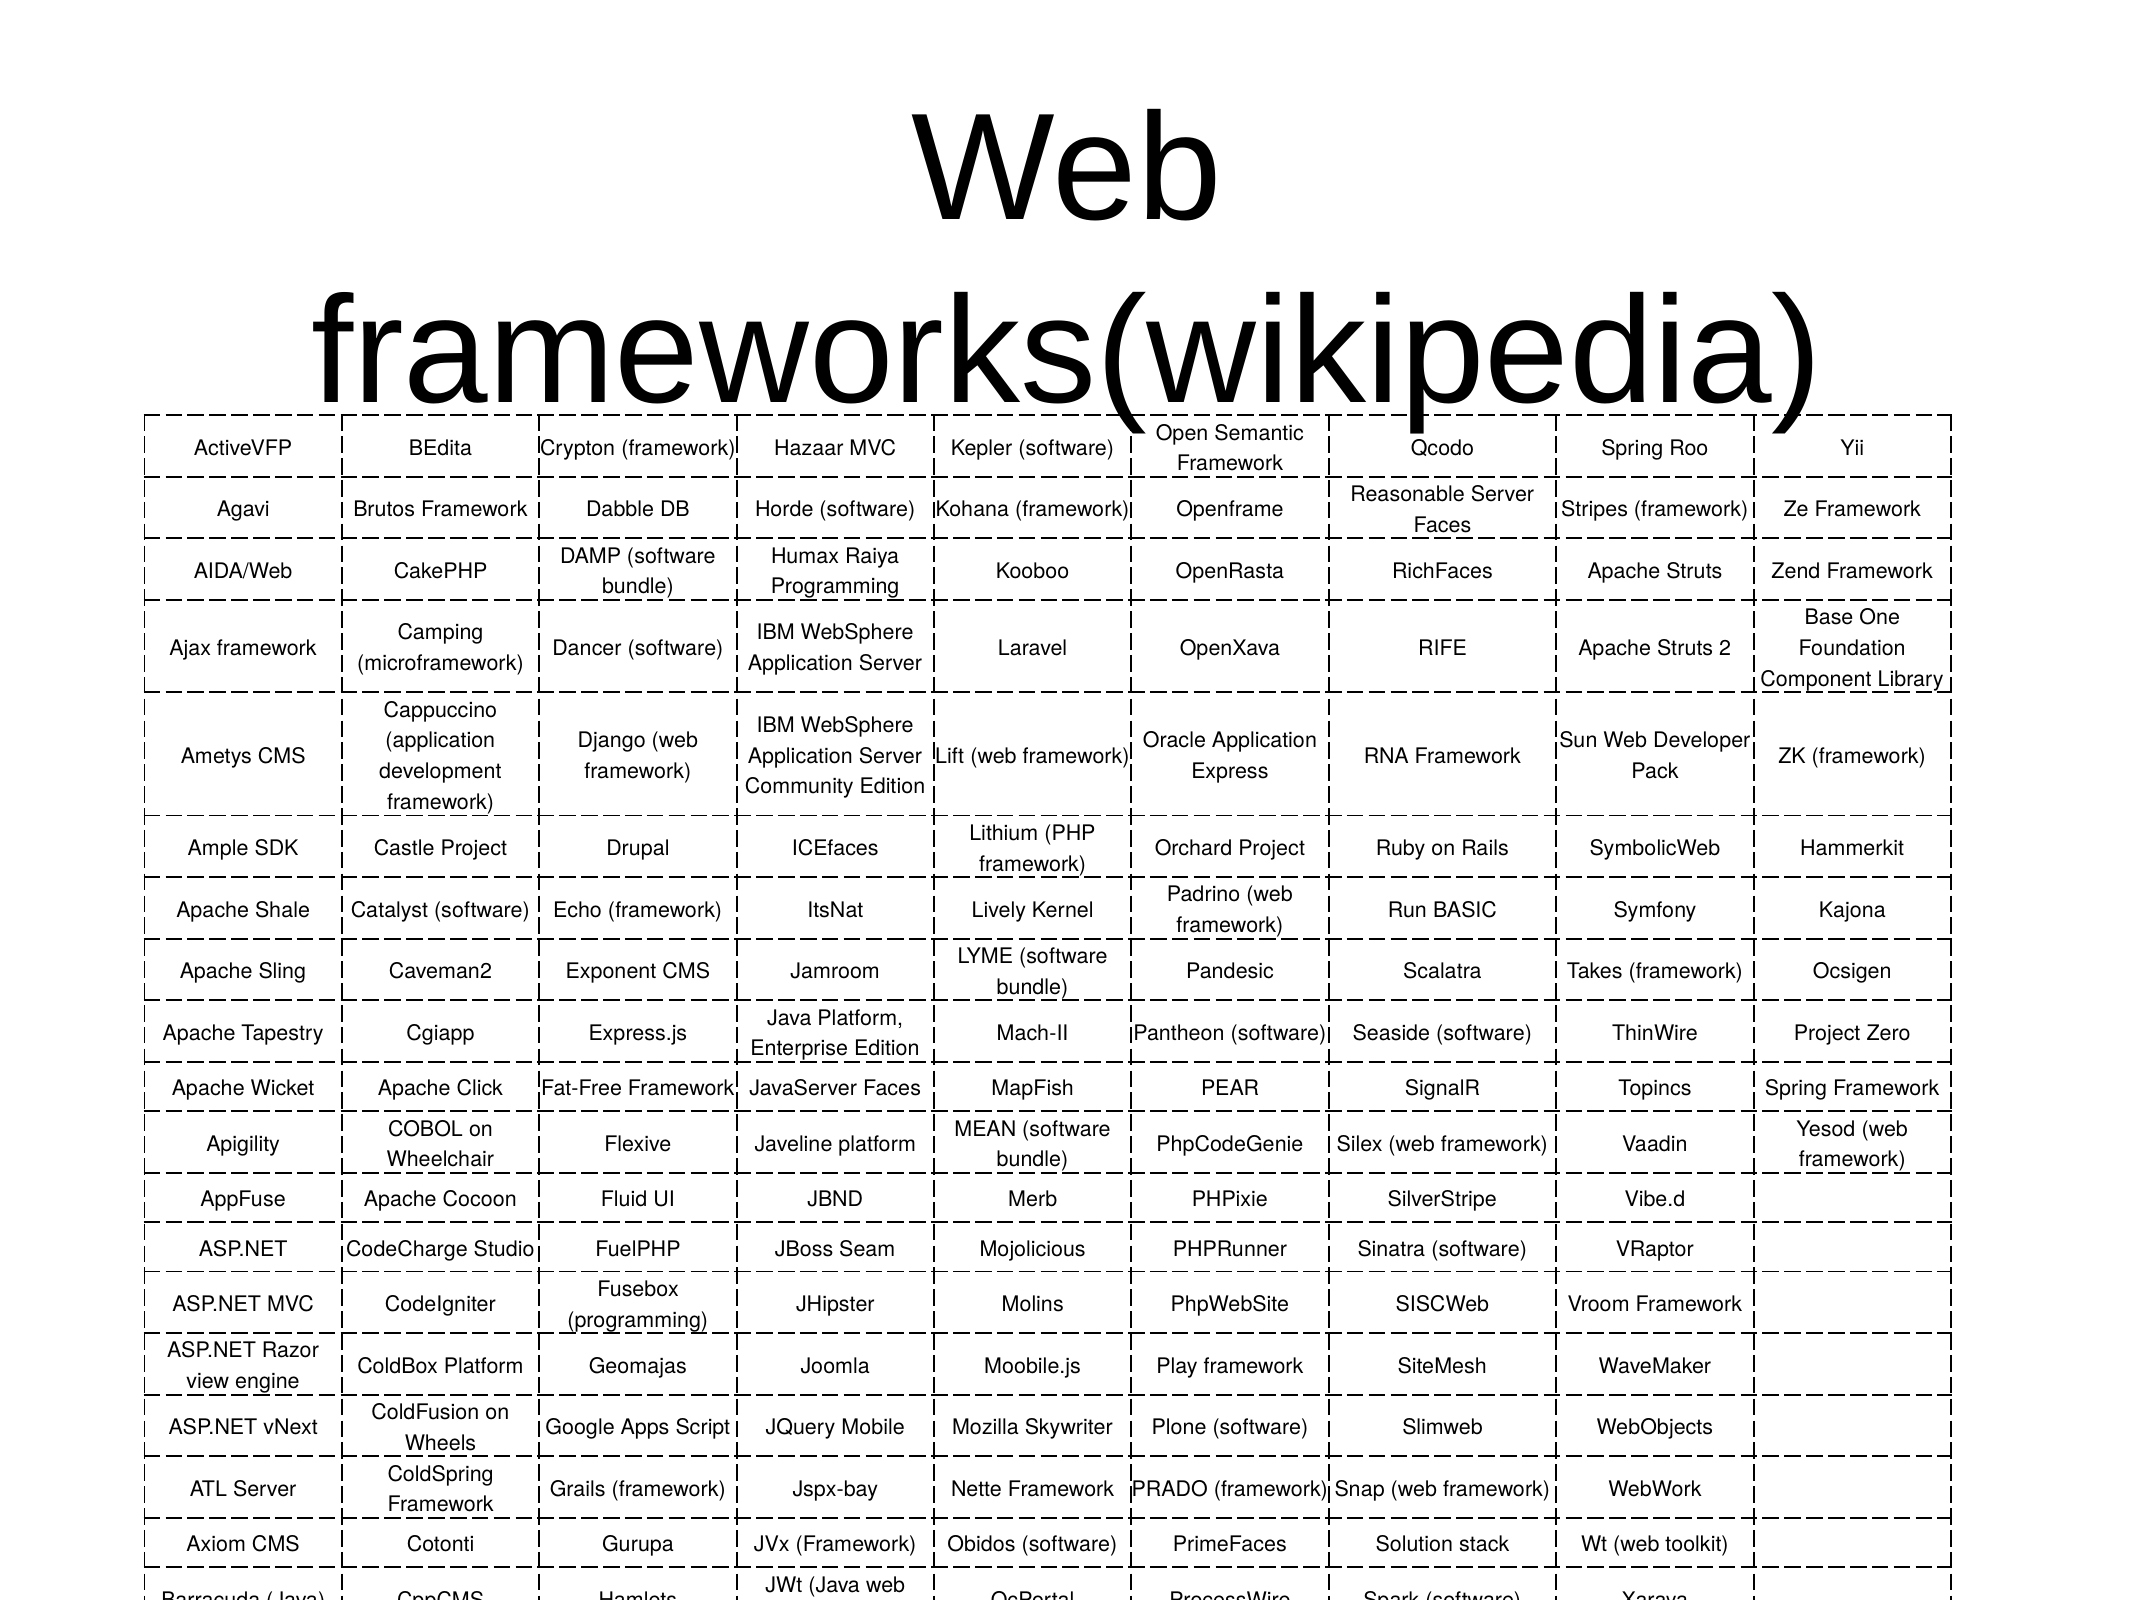

# Web frameworks(wikipedia)
| ActiveVFP | BEdita | Crypton (framework) | Hazaar MVC | Kepler (software) | Open Semantic Framework | Qcodo | Spring Roo | Yii |
| --- | --- | --- | --- | --- | --- | --- | --- | --- |
| Agavi | Brutos Framework | Dabble DB | Horde (software) | Kohana (framework) | Openframe | Reasonable Server Faces | Stripes (framework) | Ze Framework |
| AIDA/Web | CakePHP | DAMP (software bundle) | Humax Raiya Programming | Kooboo | OpenRasta | RichFaces | Apache Struts | Zend Framework |
| Ajax framework | Camping (microframework) | Dancer (software) | IBM WebSphere Application Server | Laravel | OpenXava | RIFE | Apache Struts 2 | Base One Foundation Component Library |
| Ametys CMS | Cappuccino (application development framework) | Django (web framework) | IBM WebSphere Application Server Community Edition | Lift (web framework) | Oracle Application Express | RNA Framework | Sun Web Developer Pack | ZK (framework) |
| Ample SDK | Castle Project | Drupal | ICEfaces | Lithium (PHP framework) | Orchard Project | Ruby on Rails | SymbolicWeb | Hammerkit |
| Apache Shale | Catalyst (software) | Echo (framework) | ItsNat | Lively Kernel | Padrino (web framework) | Run BASIC | Symfony | Kajona |
| Apache Sling | Caveman2 | Exponent CMS | Jamroom | LYME (software bundle) | Pandesic | Scalatra | Takes (framework) | Ocsigen |
| Apache Tapestry | Cgiapp | Express.js | Java Platform, Enterprise Edition | Mach-II | Pantheon (software) | Seaside (software) | ThinWire | Project Zero |
| Apache Wicket | Apache Click | Fat-Free Framework | JavaServer Faces | MapFish | PEAR | SignalR | Topincs | Spring Framework |
| Apigility | COBOL on Wheelchair | Flexive | Javeline platform | MEAN (software bundle) | PhpCodeGenie | Silex (web framework) | Vaadin | Yesod (web framework) |
| AppFuse | Apache Cocoon | Fluid UI | JBND | Merb | PHPixie | SilverStripe | Vibe.d |  |
| ASP.NET | CodeCharge Studio | FuelPHP | JBoss Seam | Mojolicious | PHPRunner | Sinatra (software) | VRaptor |  |
| ASP.NET MVC | CodeIgniter | Fusebox (programming) | JHipster | Molins | PhpWebSite | SISCWeb | Vroom Framework |  |
| ASP.NET Razor view engine | ColdBox Platform | Geomajas | Joomla | Moobile.js | Play framework | SiteMesh | WaveMaker |  |
| ASP.NET vNext | ColdFusion on Wheels | Google Apps Script | JQuery Mobile | Mozilla Skywriter | Plone (software) | Slimweb | WebObjects |  |
| ATL Server | ColdSpring Framework | Grails (framework) | Jspx-bay | Nette Framework | PRADO (framework) | Snap (web framework) | WebWork |  |
| Axiom CMS | Cotonti | Gurupa | JVx (Framework) | Obidos (software) | PrimeFaces | Solution stack | Wt (web toolkit) |  |
| Barracuda (Java) | CppCMS | Hamlets | JWt (Java web toolkit) | OcPortal | ProcessWire | Spark (software) | Xaraya |  |